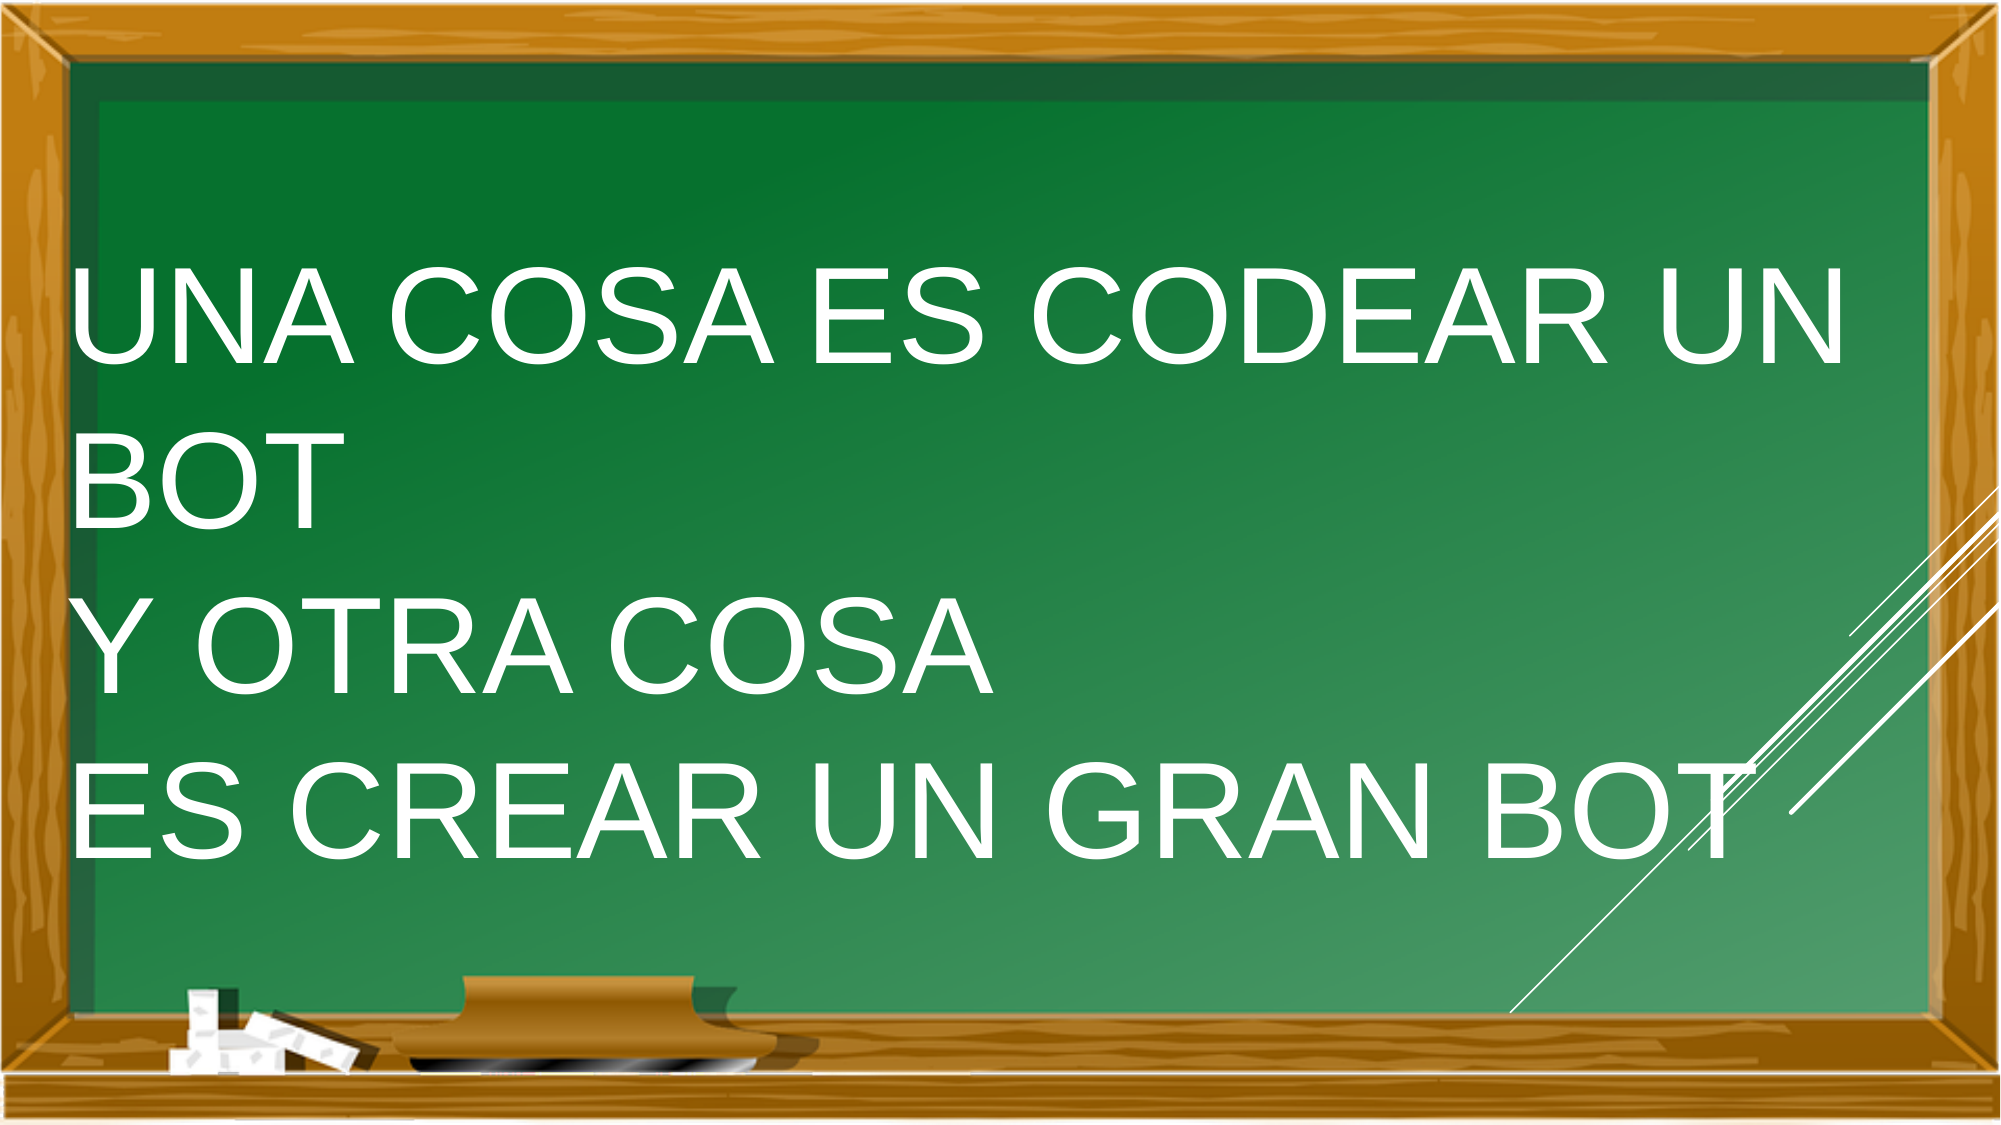

# Una cosa es codear un bot y otra cosa es crear un gran bot